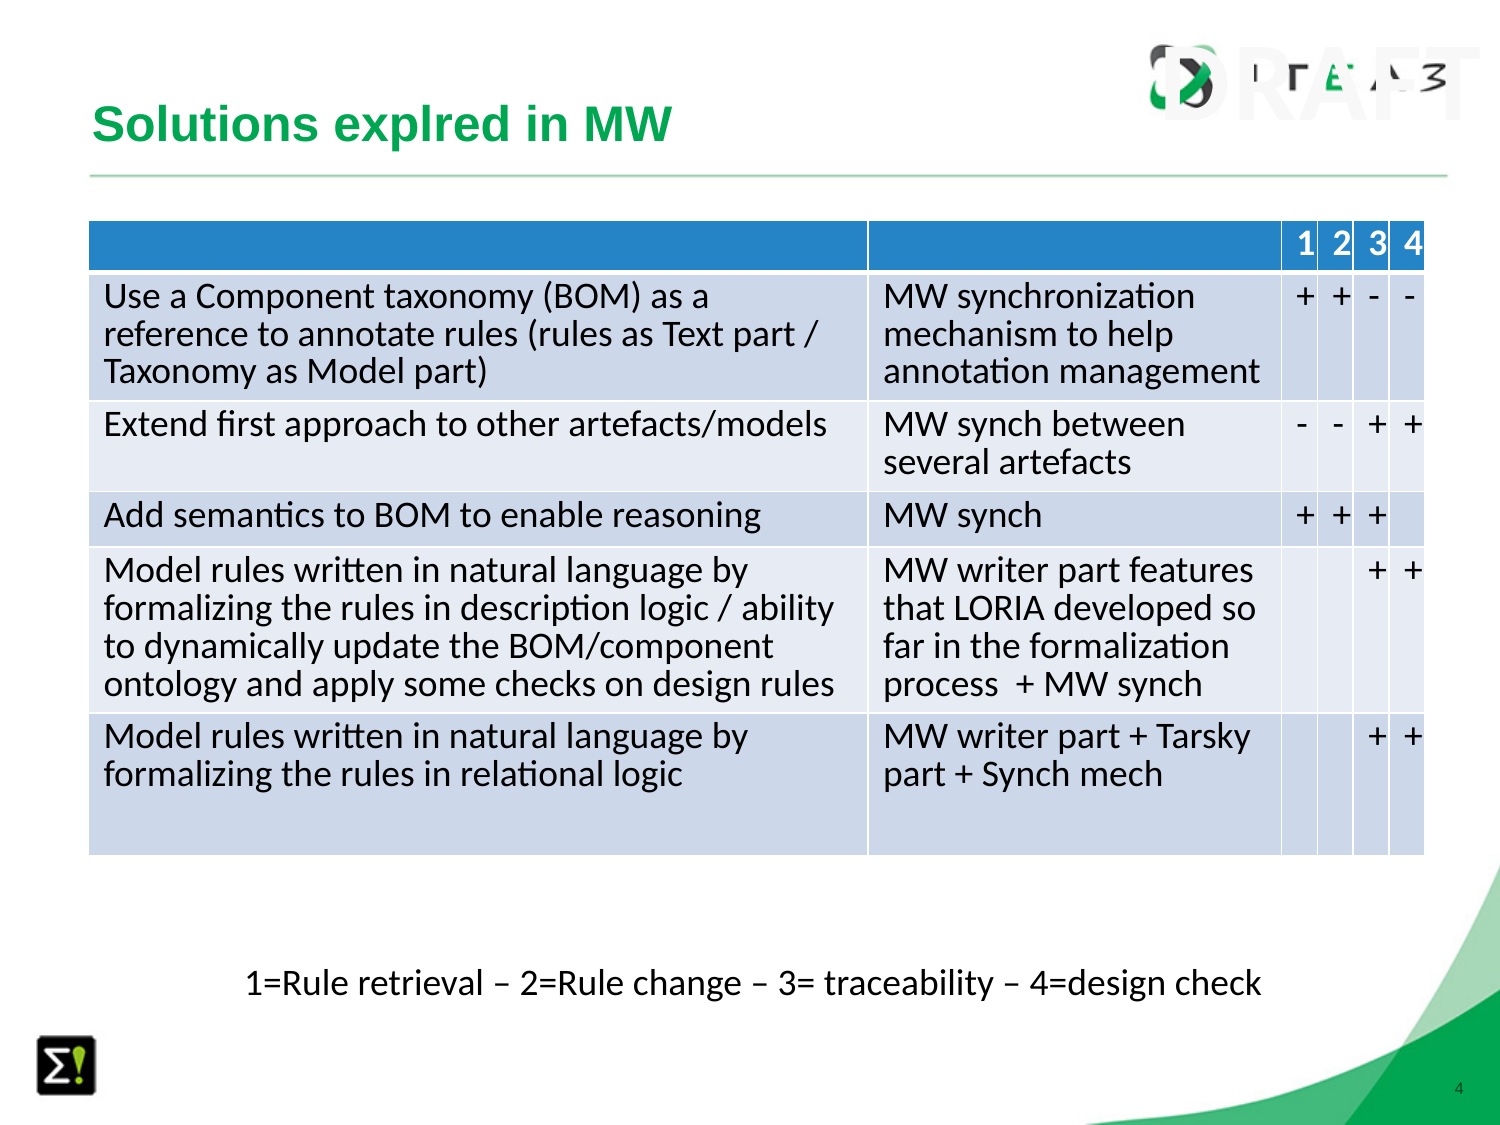

DRAFT
# Solutions explred in MW
|  |  | 1 | 2 | 3 | 4 |
| --- | --- | --- | --- | --- | --- |
| Use a Component taxonomy (BOM) as a reference to annotate rules (rules as Text part / Taxonomy as Model part) | MW synchronization mechanism to help annotation management | + | + | - | - |
| Extend first approach to other artefacts/models | MW synch between several artefacts | - | - | + | + |
| Add semantics to BOM to enable reasoning | MW synch | + | + | + |  |
| Model rules written in natural language by formalizing the rules in description logic / ability to dynamically update the BOM/component ontology and apply some checks on design rules | MW writer part features that LORIA developed so far in the formalization process + MW synch |  |  | + | + |
| Model rules written in natural language by formalizing the rules in relational logic | MW writer part + Tarsky part + Synch mech |  |  | + | + |
1=Rule retrieval – 2=Rule change – 3= traceability – 4=design check